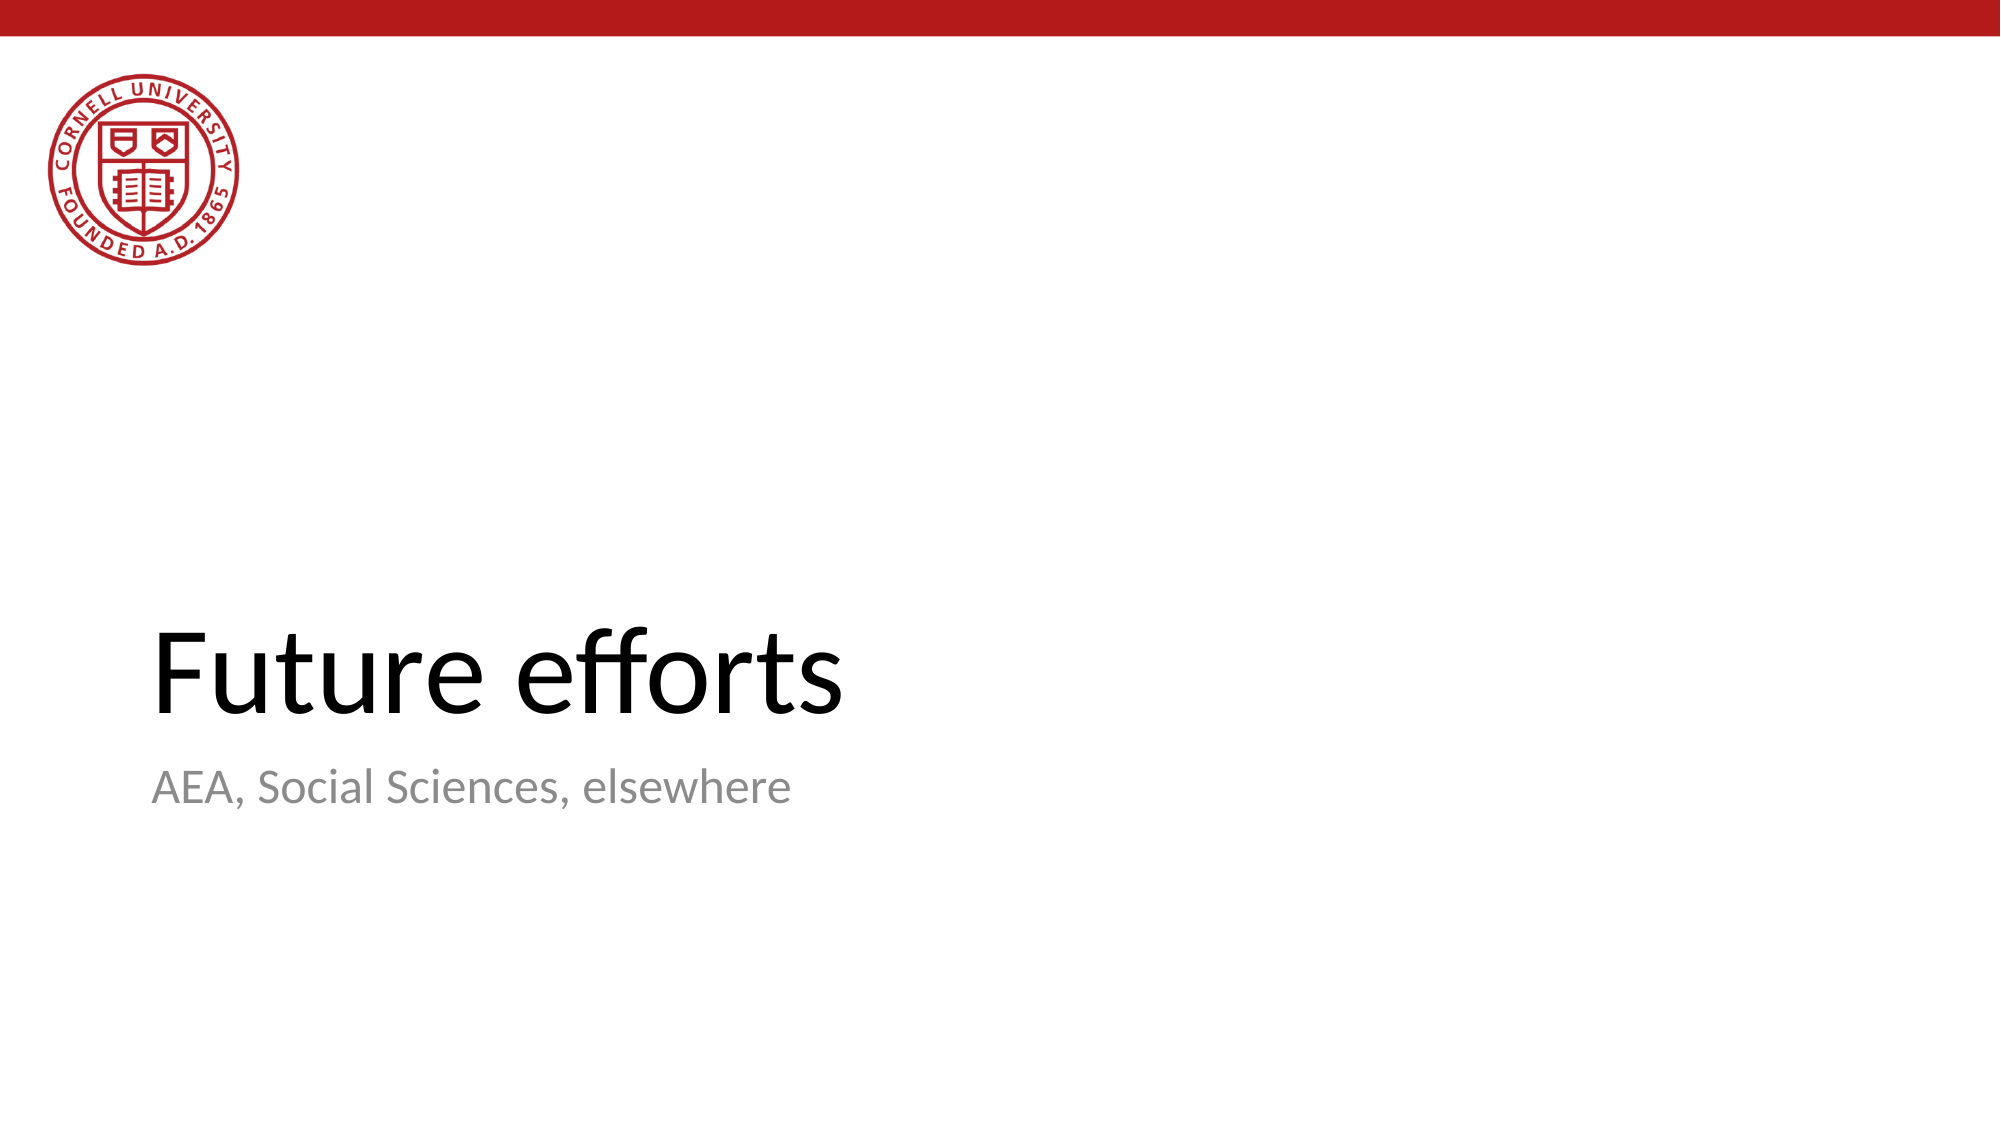

# Future efforts
AEA, Social Sciences, elsewhere